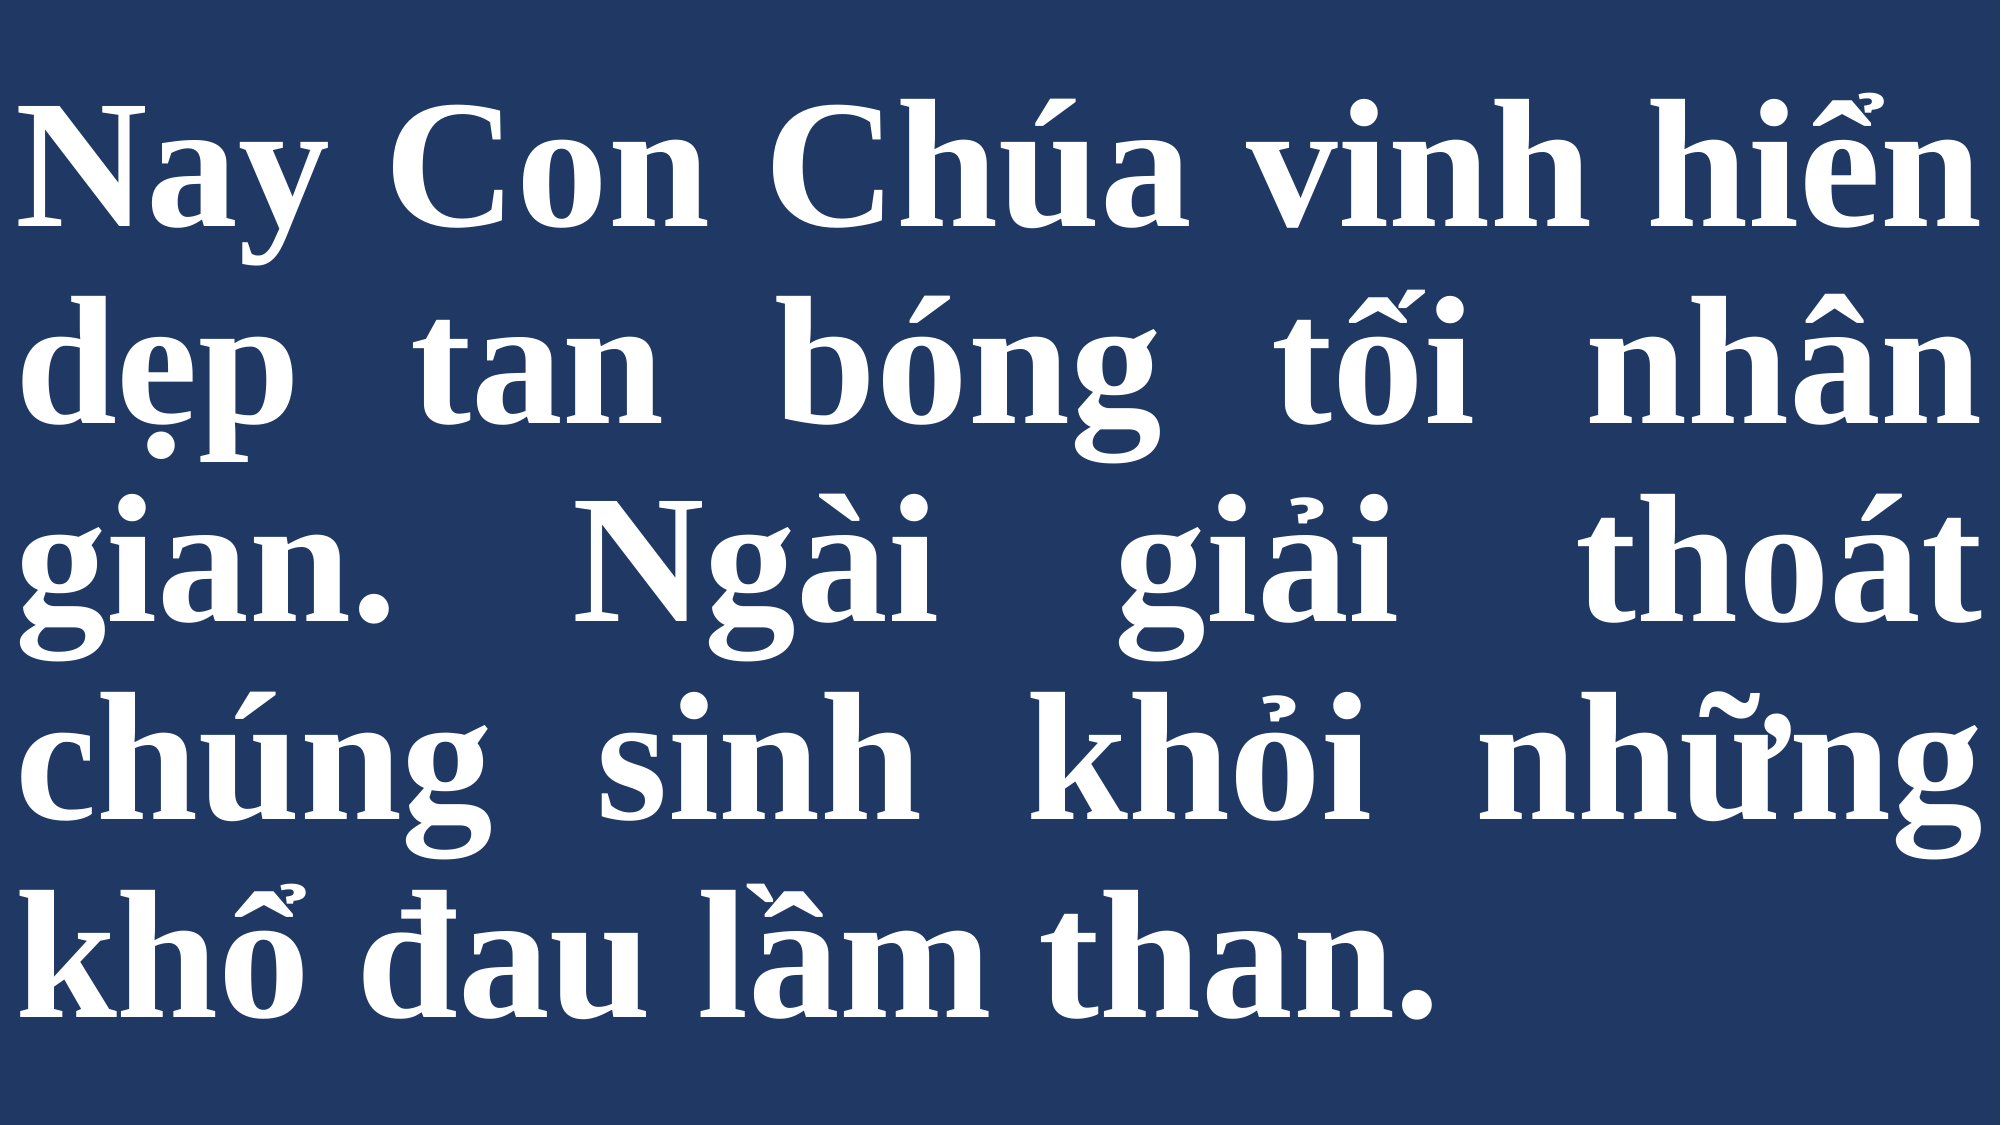

# Nay Con Chúa vinh hiển dẹp tan bóng tối nhân gian. Ngài giải thoát chúng sinh khỏi những khổ đau lầm than.